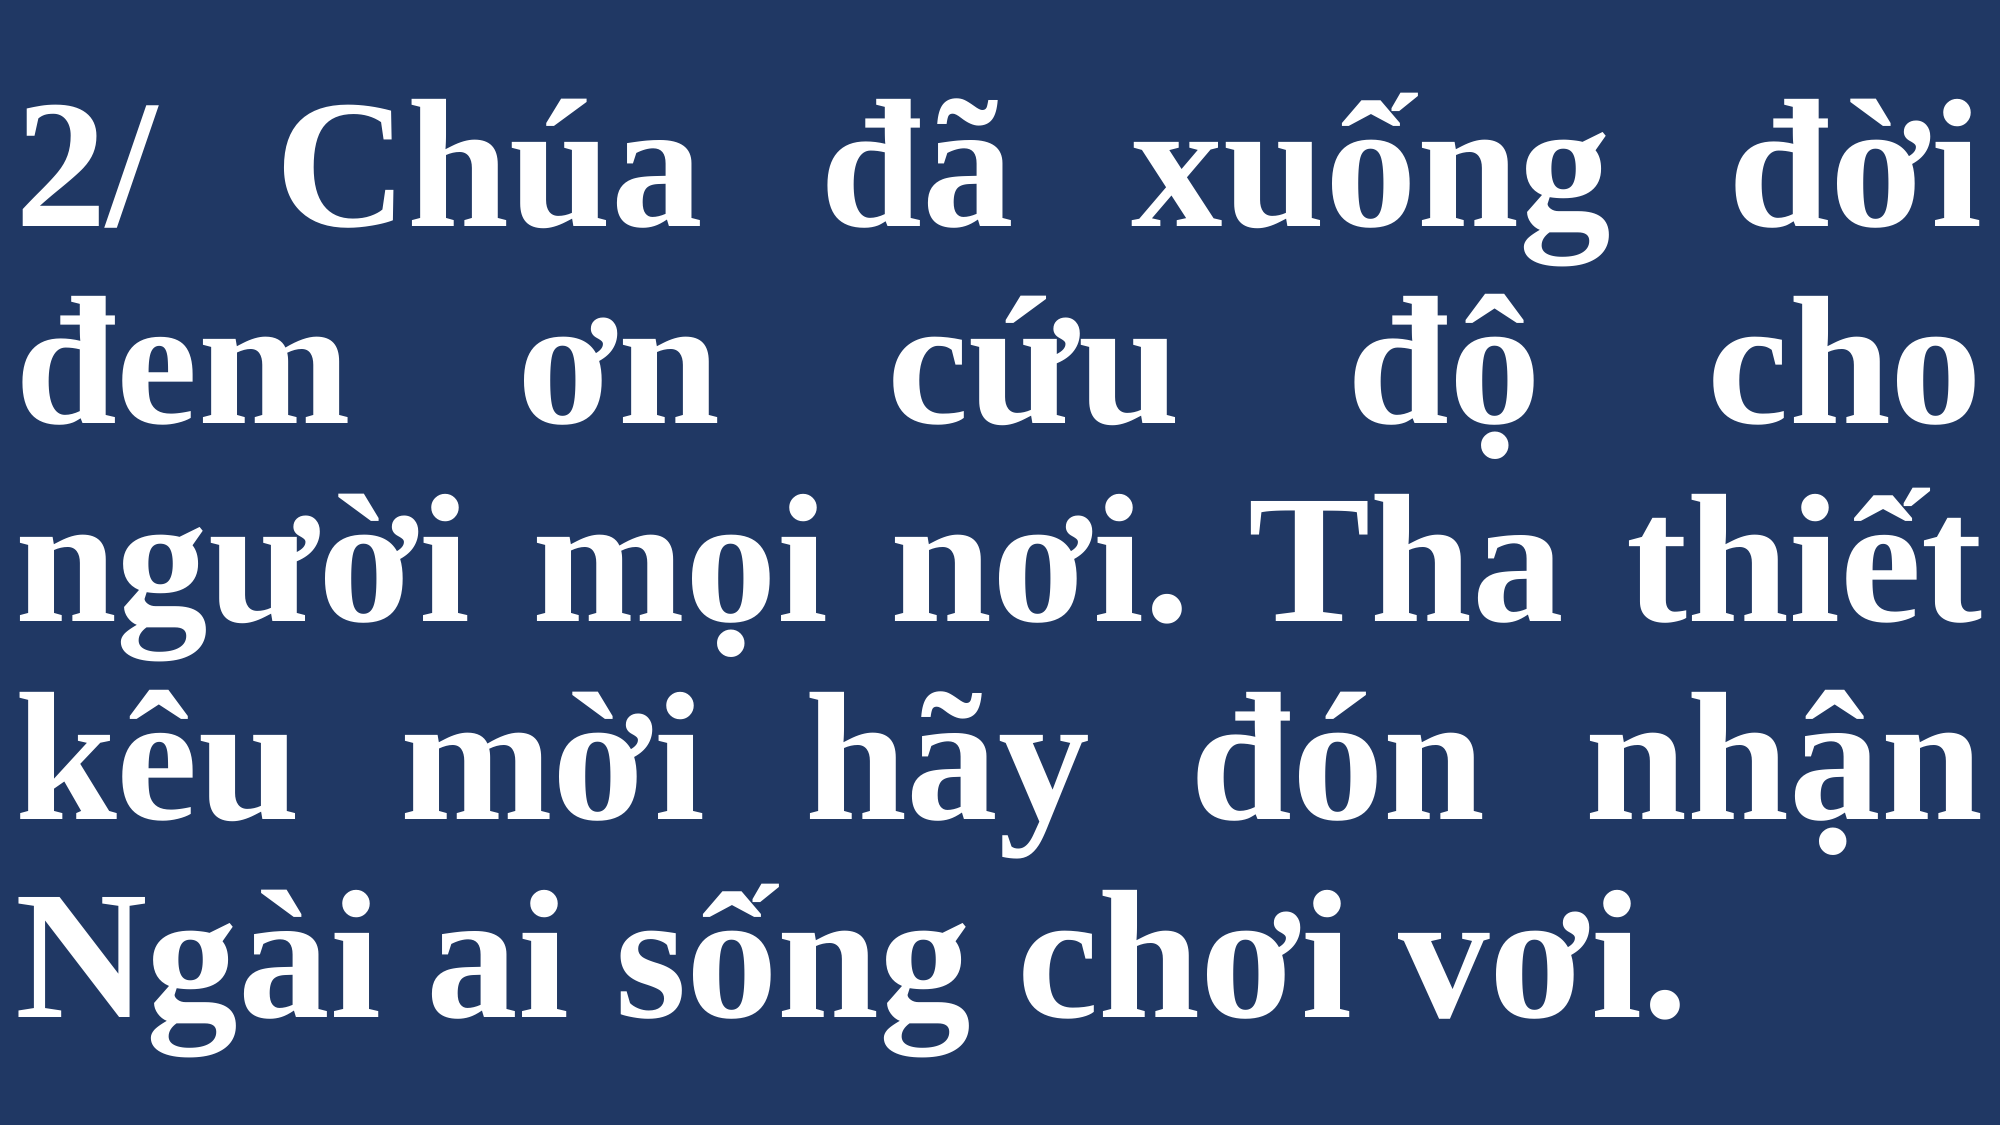

# 2/ Chúa đã xuống đời đem ơn cứu độ cho người mọi nơi. Tha thiết kêu mời hãy đón nhận Ngài ai sống chơi vơi.